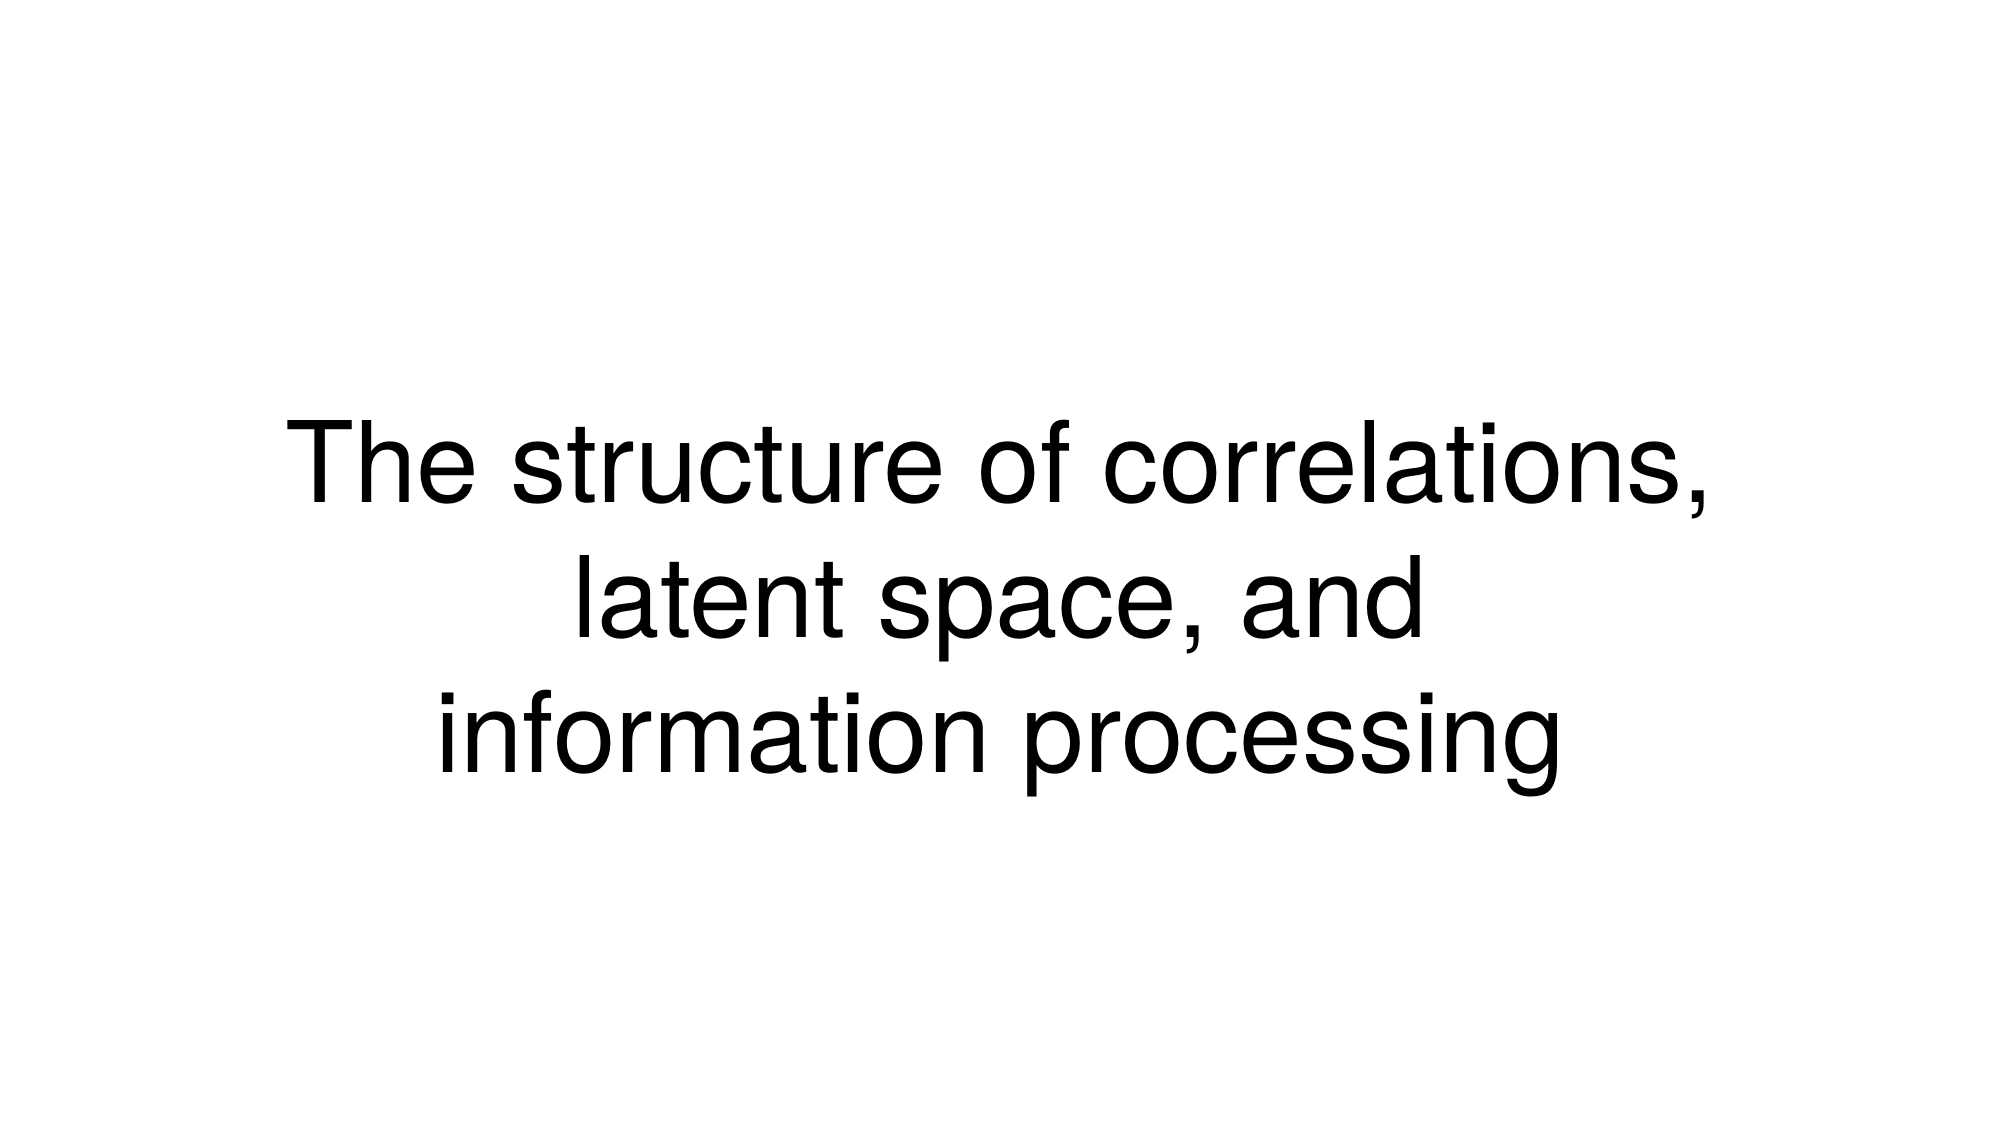

The structure of correlations,
latent space, and
information processing